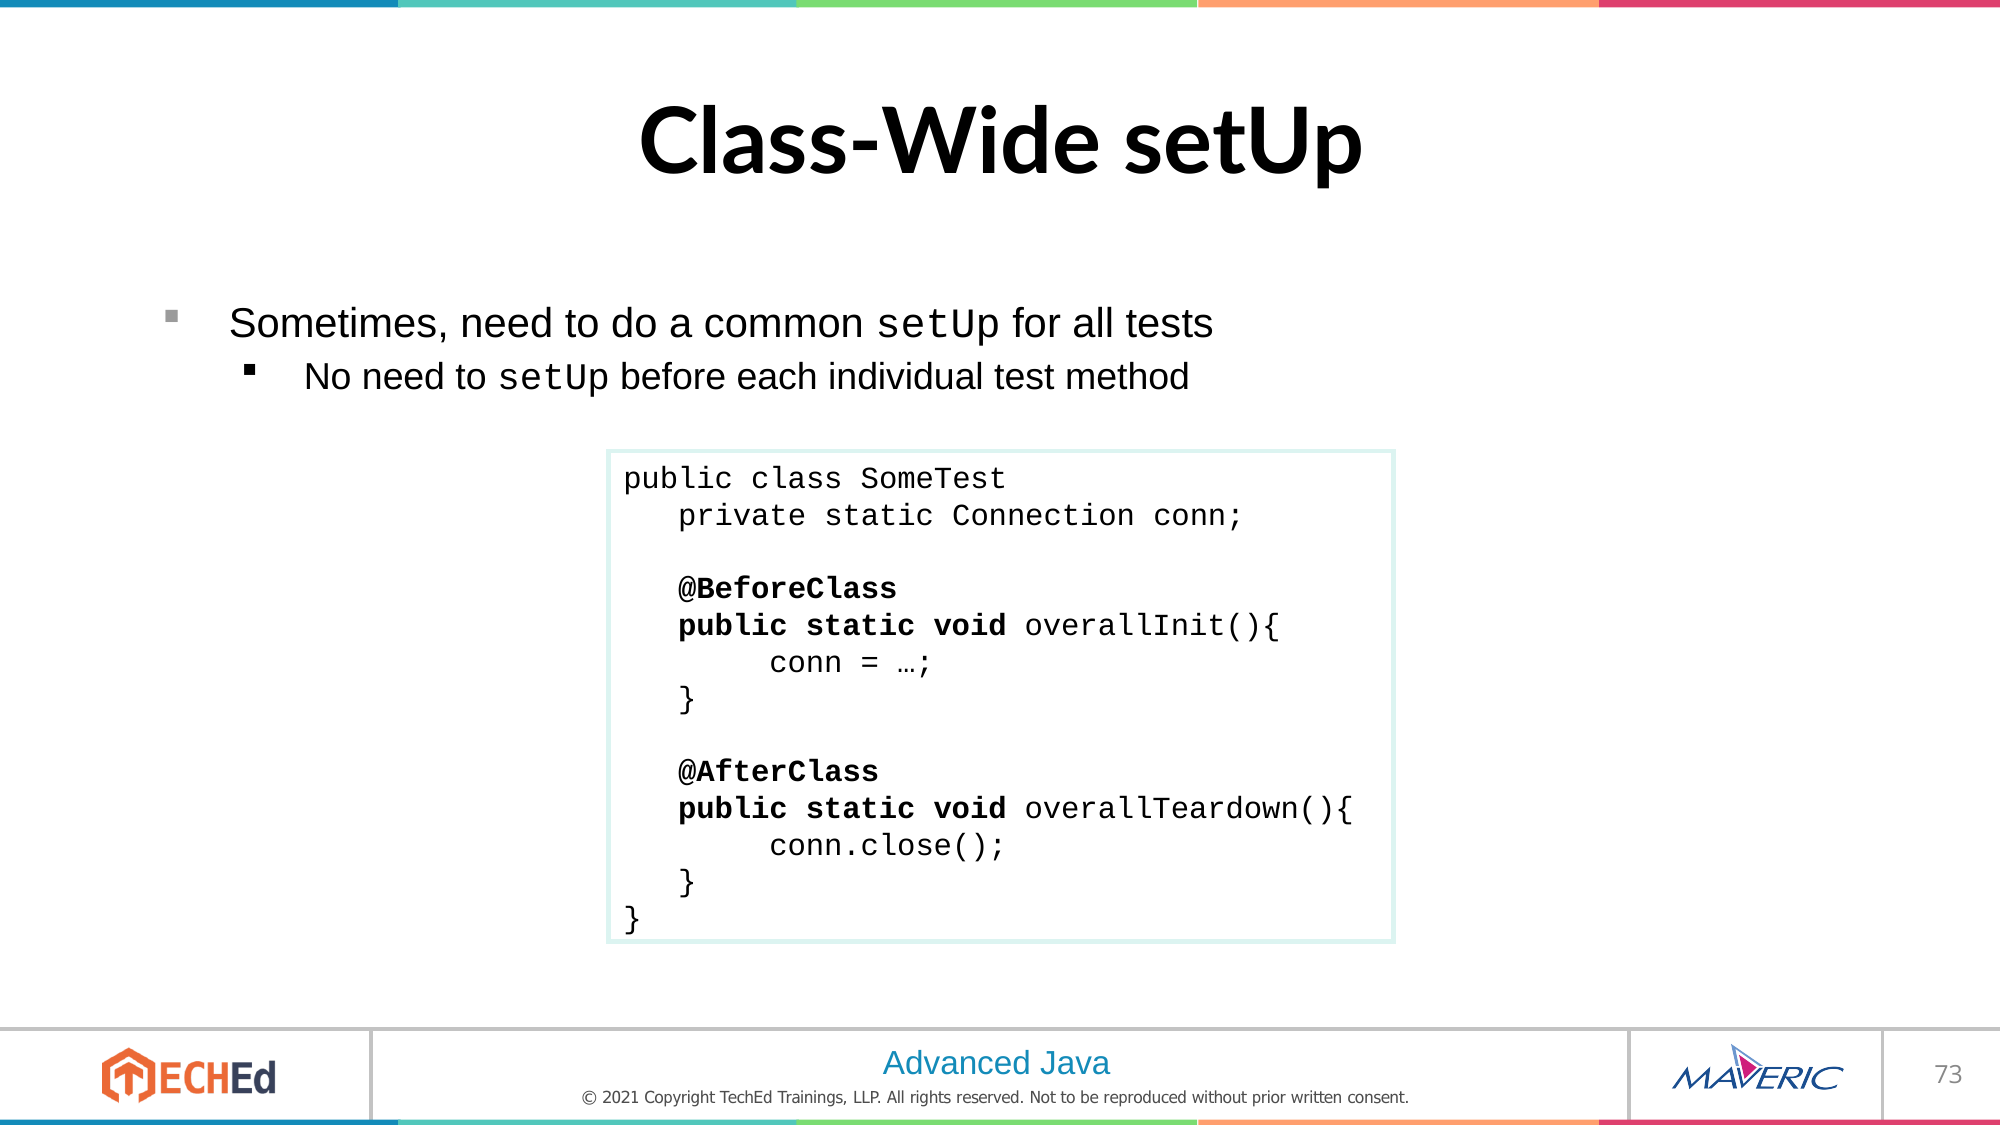

# Class-Wide setUp
Sometimes, need to do a common setUp for all tests
No need to setUp before each individual test method

public class SomeTest
   private static Connection conn;

   @BeforeClass
   public static void overallInit(){
        conn = …;
   }

   @AfterClass
   public static void overallTeardown(){
        conn.close();
   }
}